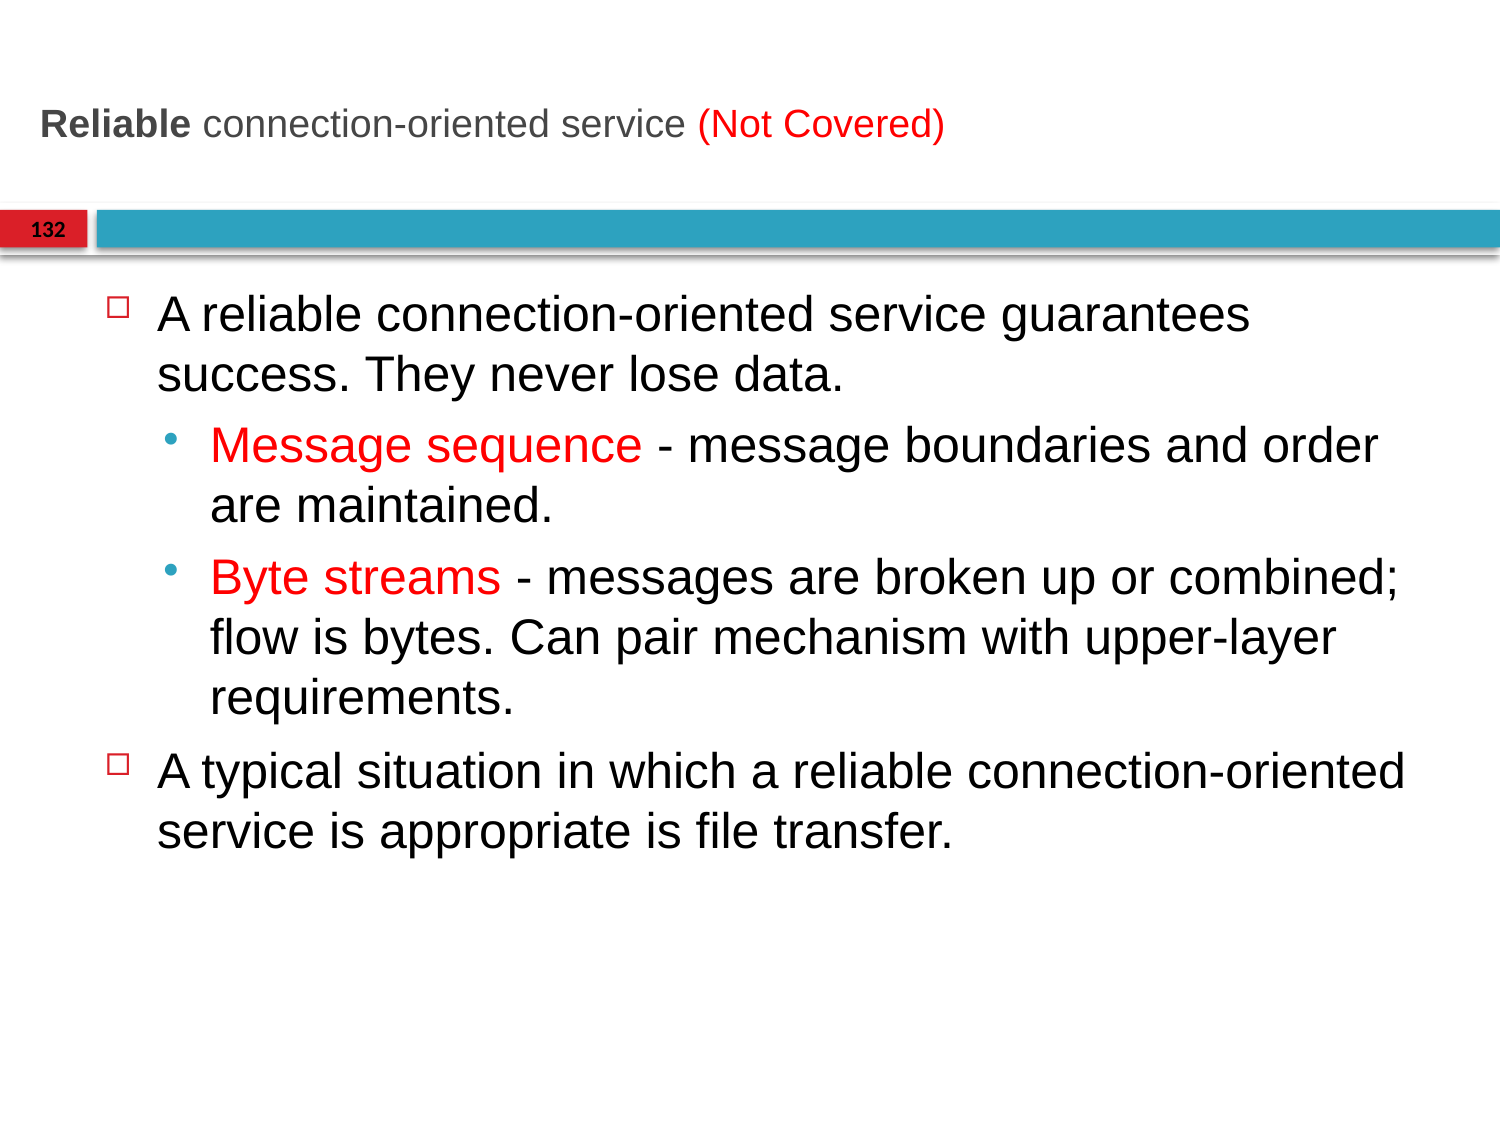

# Reliable connection-oriented service (Not Covered)
132

A reliable connection-oriented service guarantees success. They never lose data.
Message sequence - message boundaries and order are maintained.
Byte streams - messages are broken up or combined; flow is bytes. Can pair mechanism with upper-layer requirements.
A typical situation in which a reliable connection-oriented service is appropriate is file transfer.